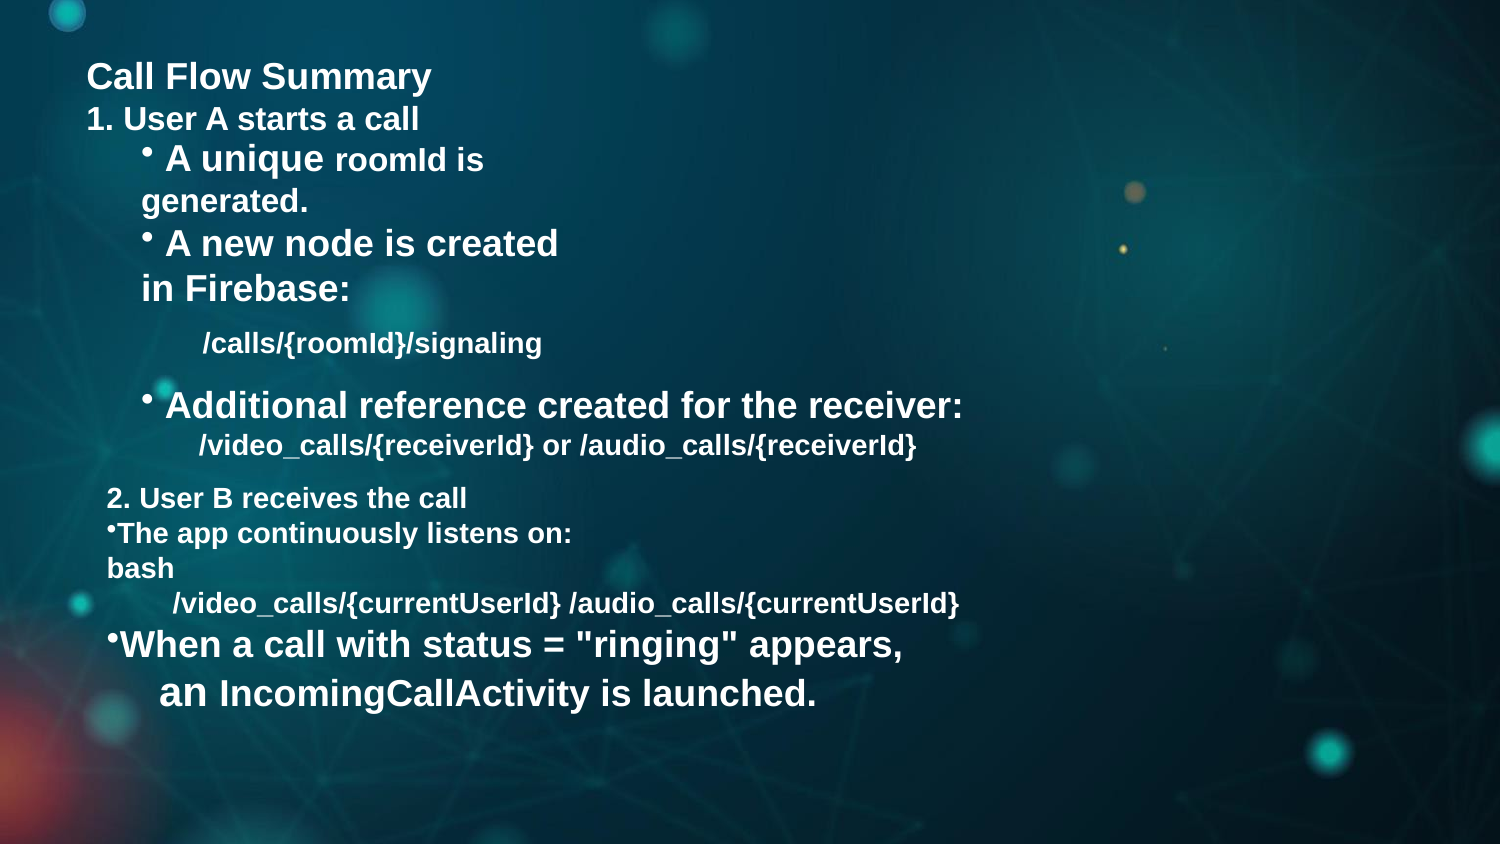

Call Flow Summary
1. User A starts a call
 A unique roomId is generated.
 A new node is created in Firebase:
/calls/{roomId}/signaling
 Additional reference created for the receiver:
       /video_calls/{receiverId} or /audio_calls/{receiverId}
2. User B receives the call
The app continuously listens on:
bash
        /video_calls/{currentUserId} /audio_calls/{currentUserId}
When a call with status = "ringing" appears,
     an IncomingCallActivity is launched.